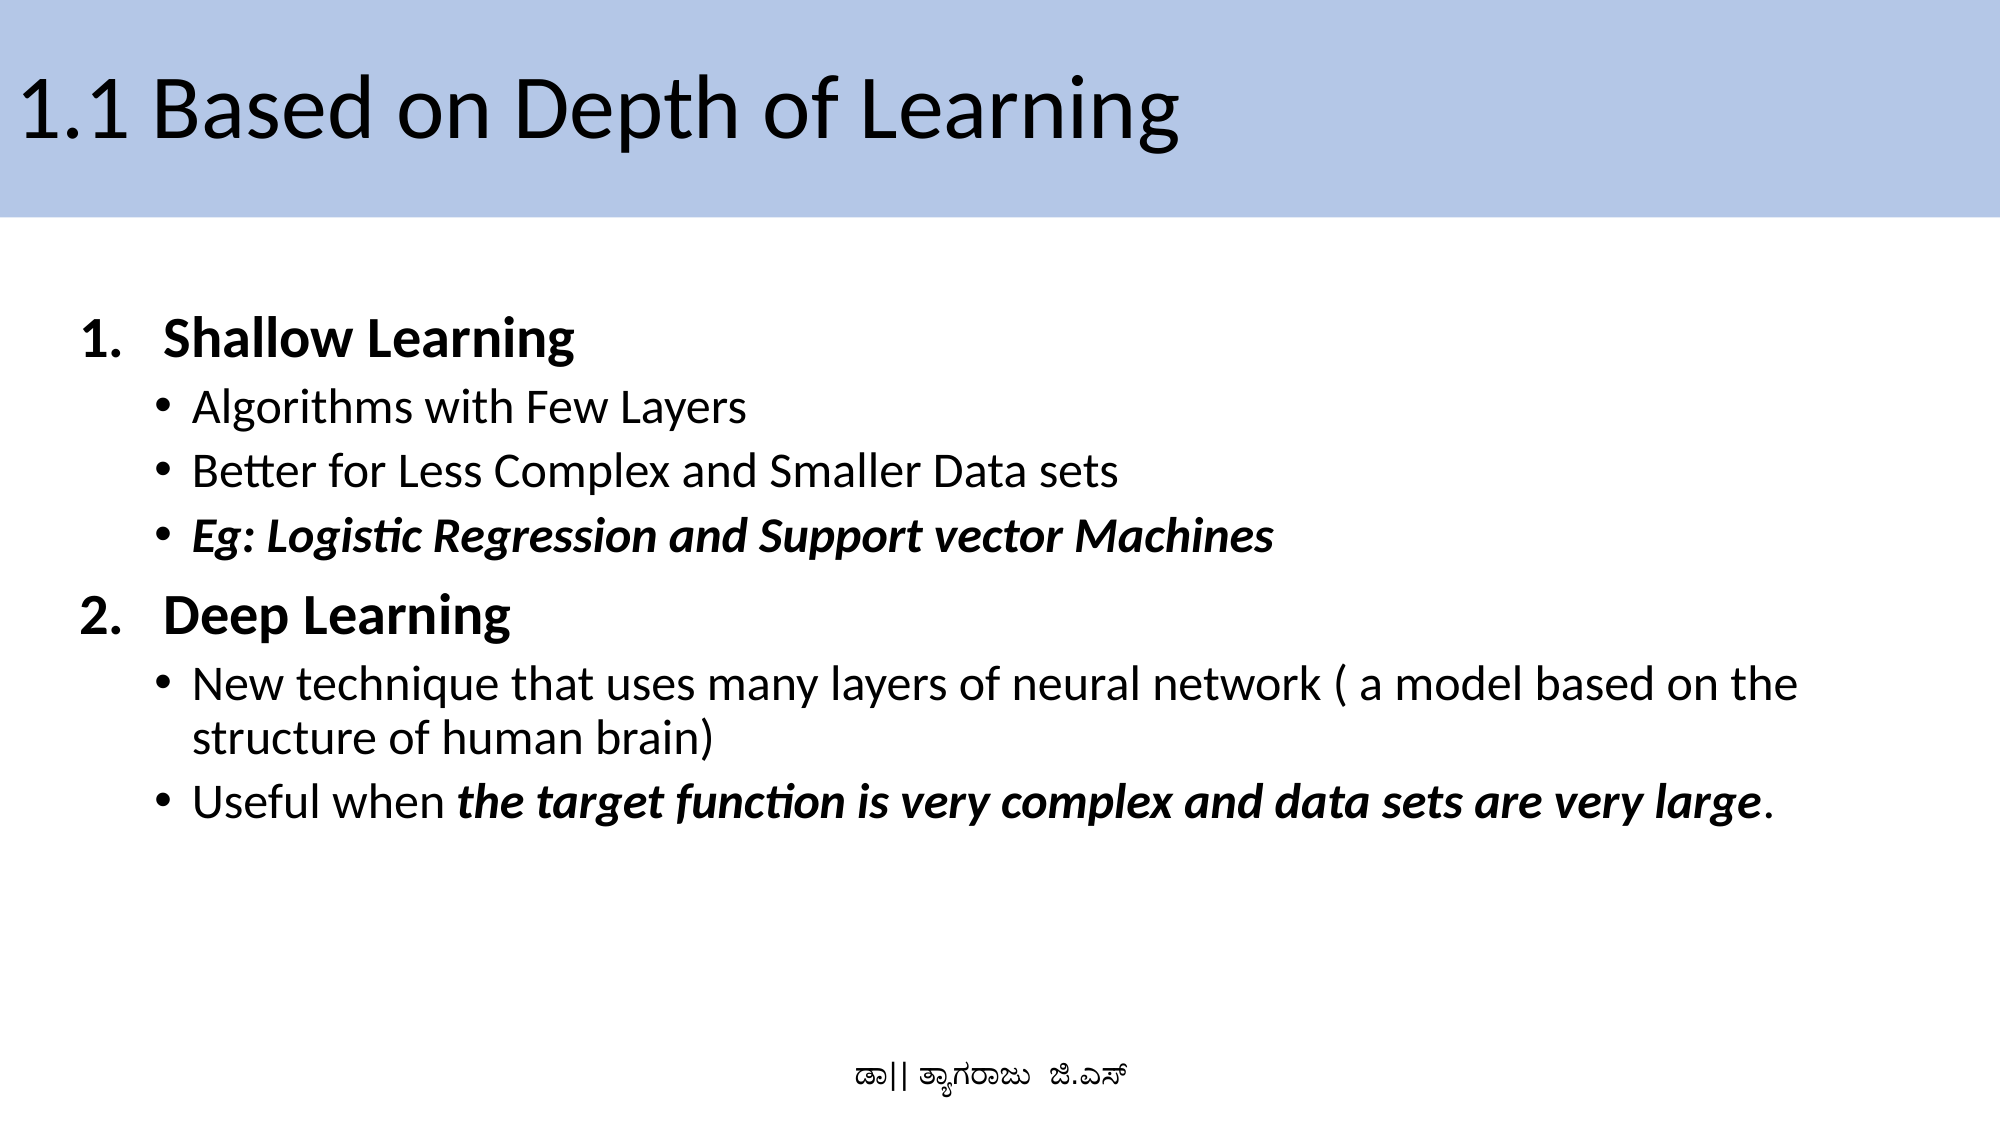

# 1.1 Based on Depth of Learning
Shallow Learning
Algorithms with Few Layers
Better for Less Complex and Smaller Data sets
Eg: Logistic Regression and Support vector Machines
Deep Learning
New technique that uses many layers of neural network ( a model based on the structure of human brain)
Useful when the target function is very complex and data sets are very large.

ಡಾ|| ತ್ಯಾಗರಾಜು  ಜಿ.ಎಸ್